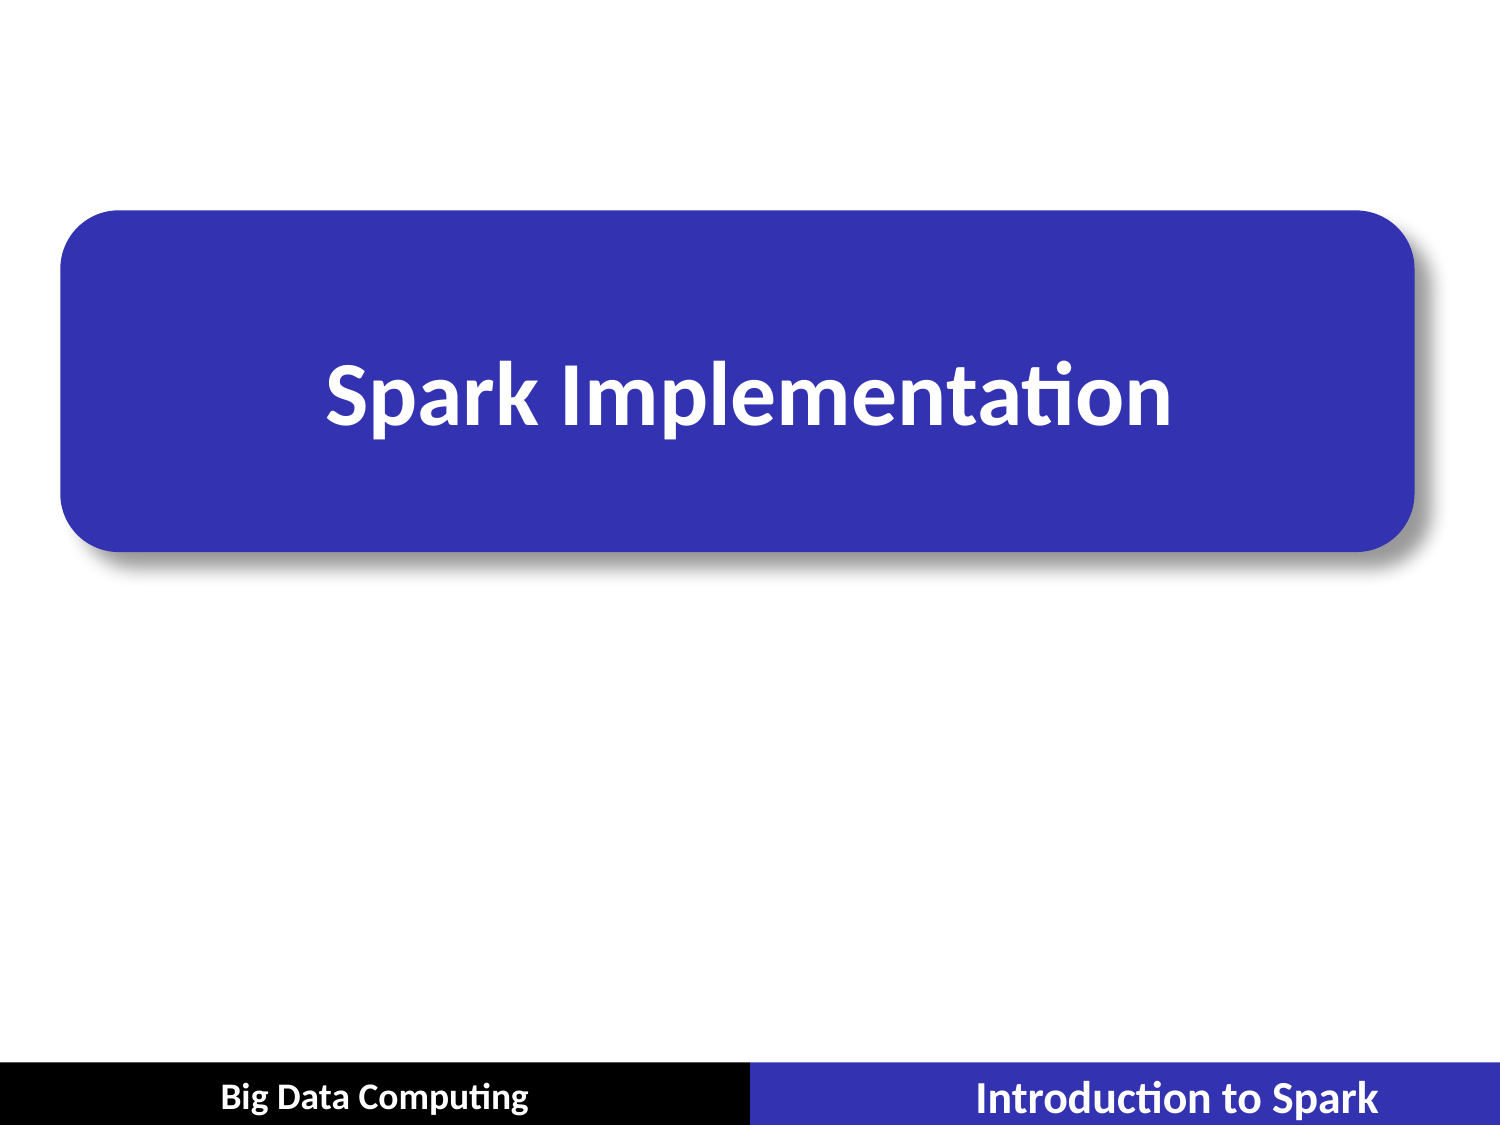

# Spark Implementation
Introduction to Spark
Big Data Computing